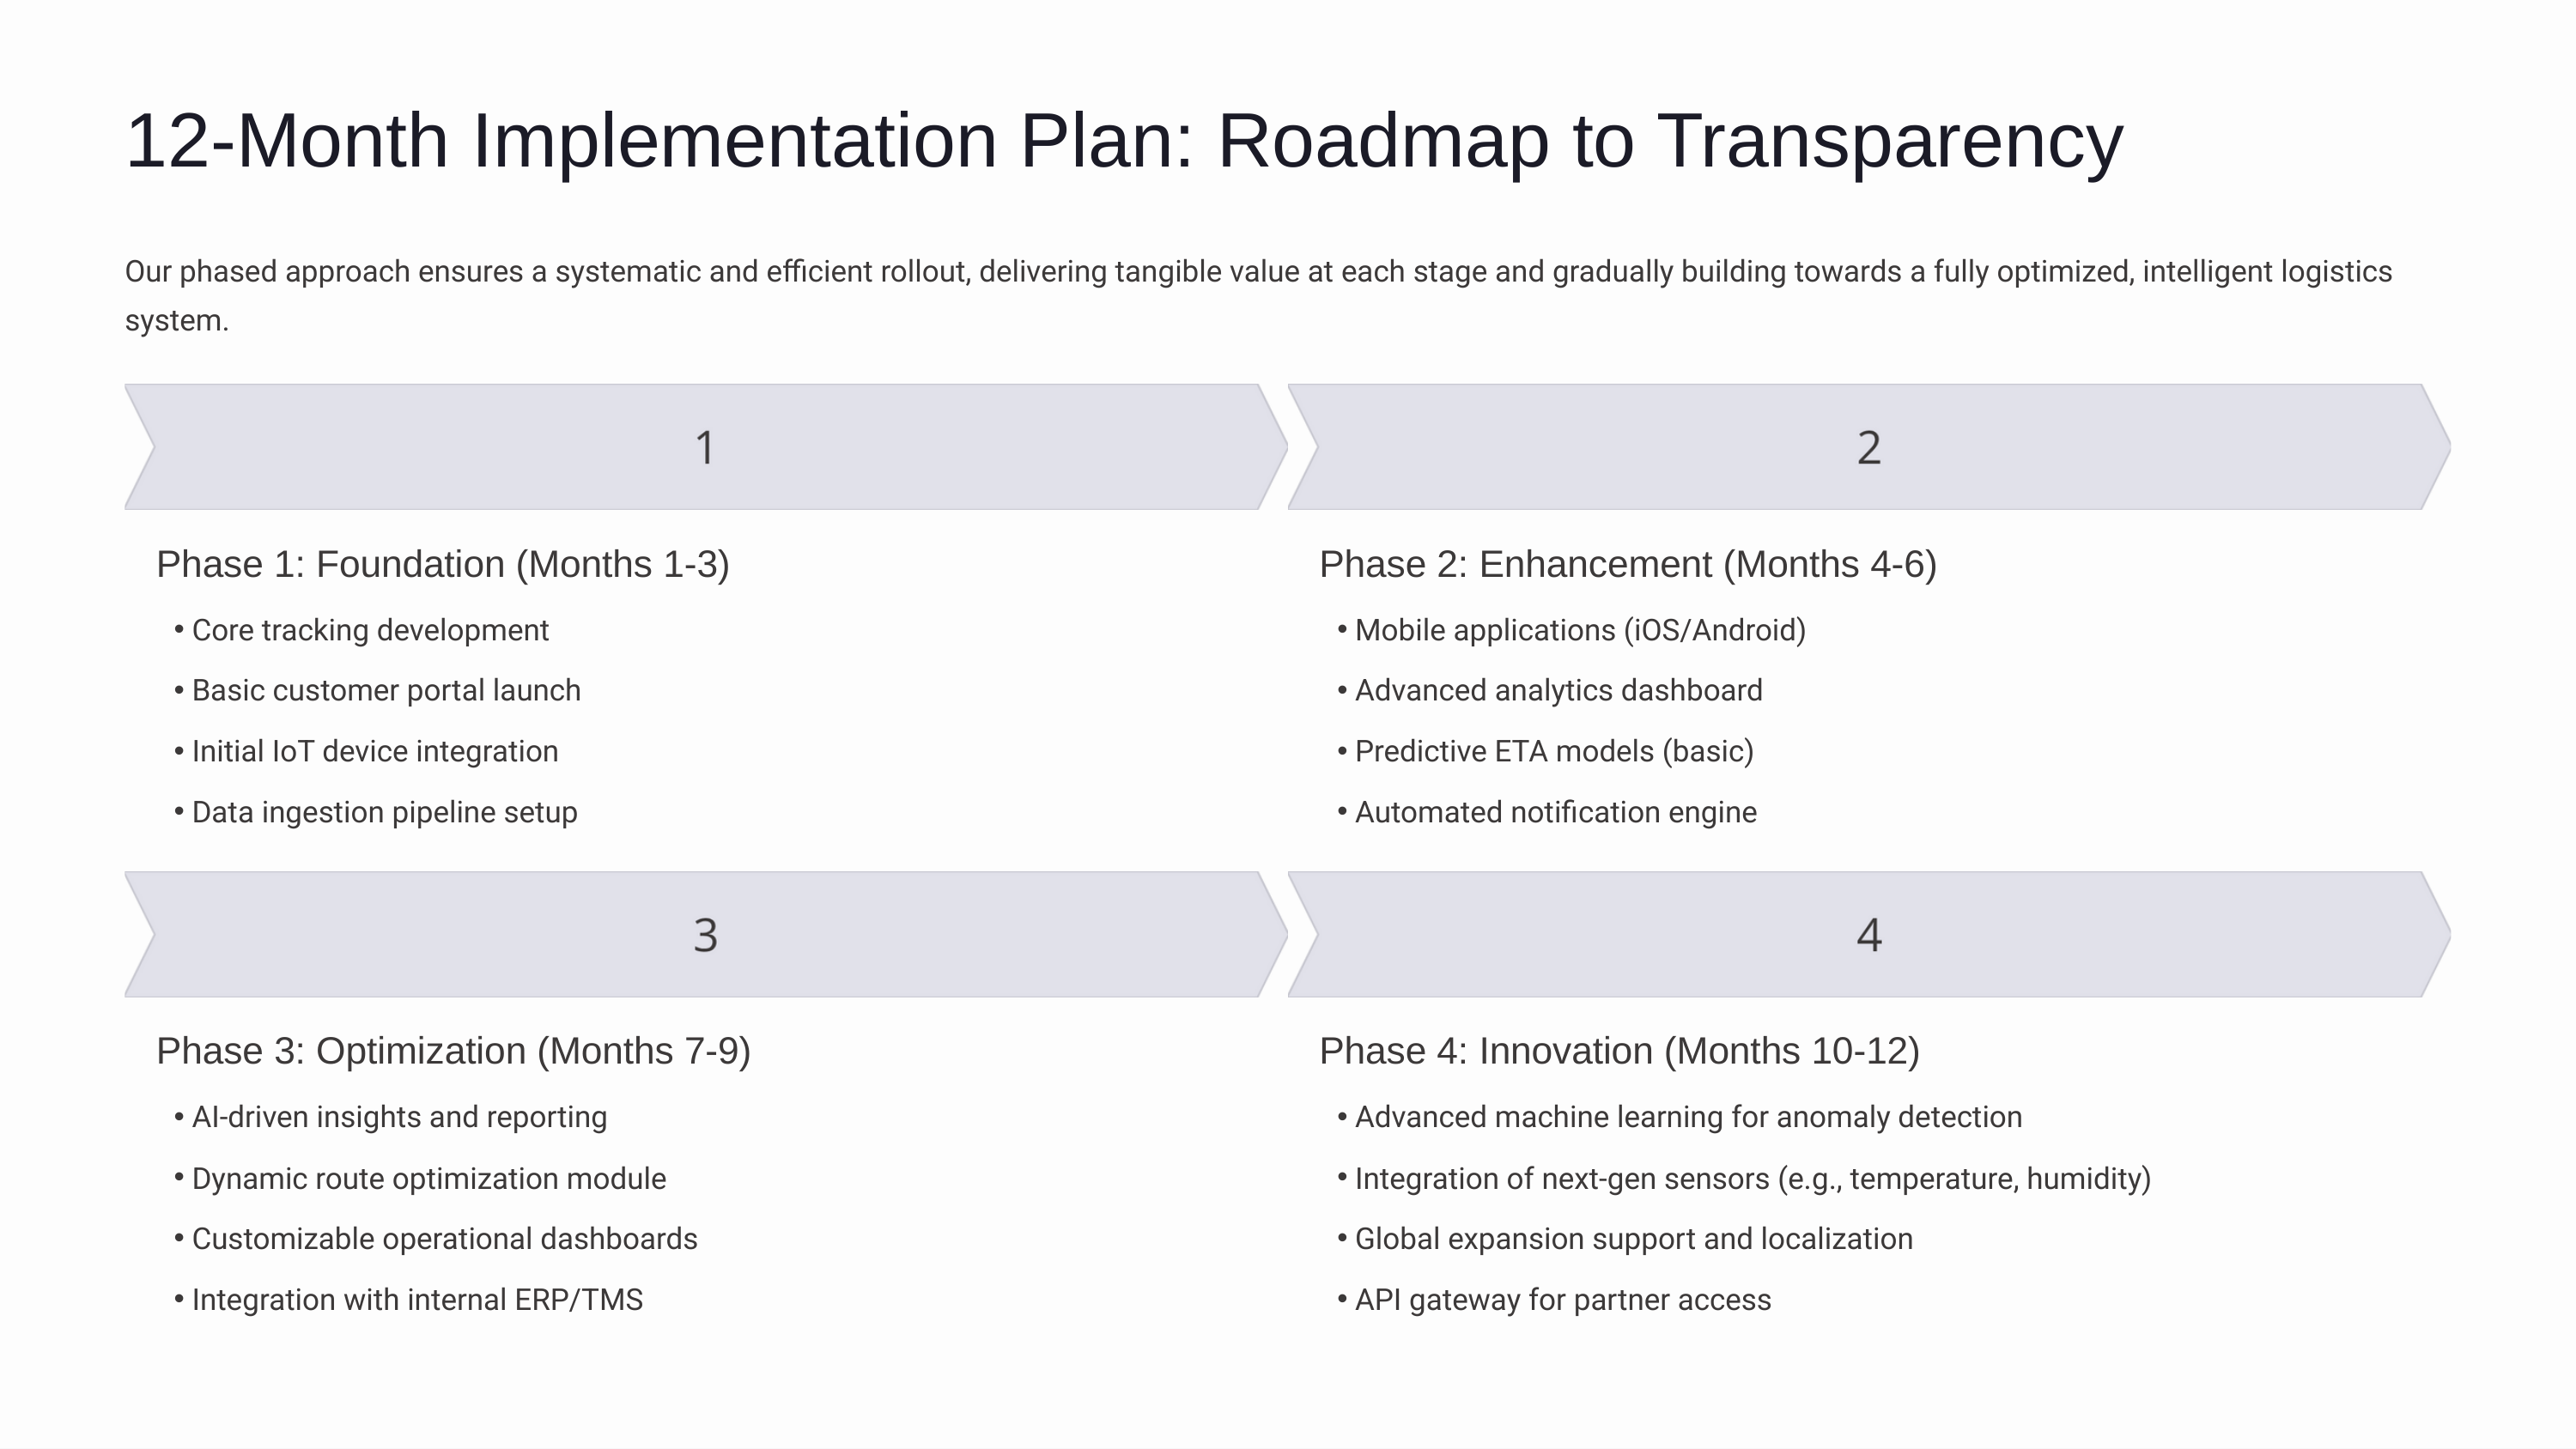

12-Month Implementation Plan: Roadmap to Transparency
Our phased approach ensures a systematic and efficient rollout, delivering tangible value at each stage and gradually building towards a fully optimized, intelligent logistics system.

Phase 1: Foundation (Months 1-3)
Phase 2: Enhancement (Months 4-6)
Core tracking development
Mobile applications (iOS/Android)
Basic customer portal launch
Advanced analytics dashboard
Initial IoT device integration
Predictive ETA models (basic)
Data ingestion pipeline setup
Automated notification engine

Phase 3: Optimization (Months 7-9)
Phase 4: Innovation (Months 10-12)
AI-driven insights and reporting
Advanced machine learning for anomaly detection
Dynamic route optimization module
Integration of next-gen sensors (e.g., temperature, humidity)
Customizable operational dashboards
Global expansion support and localization
Integration with internal ERP/TMS
API gateway for partner access